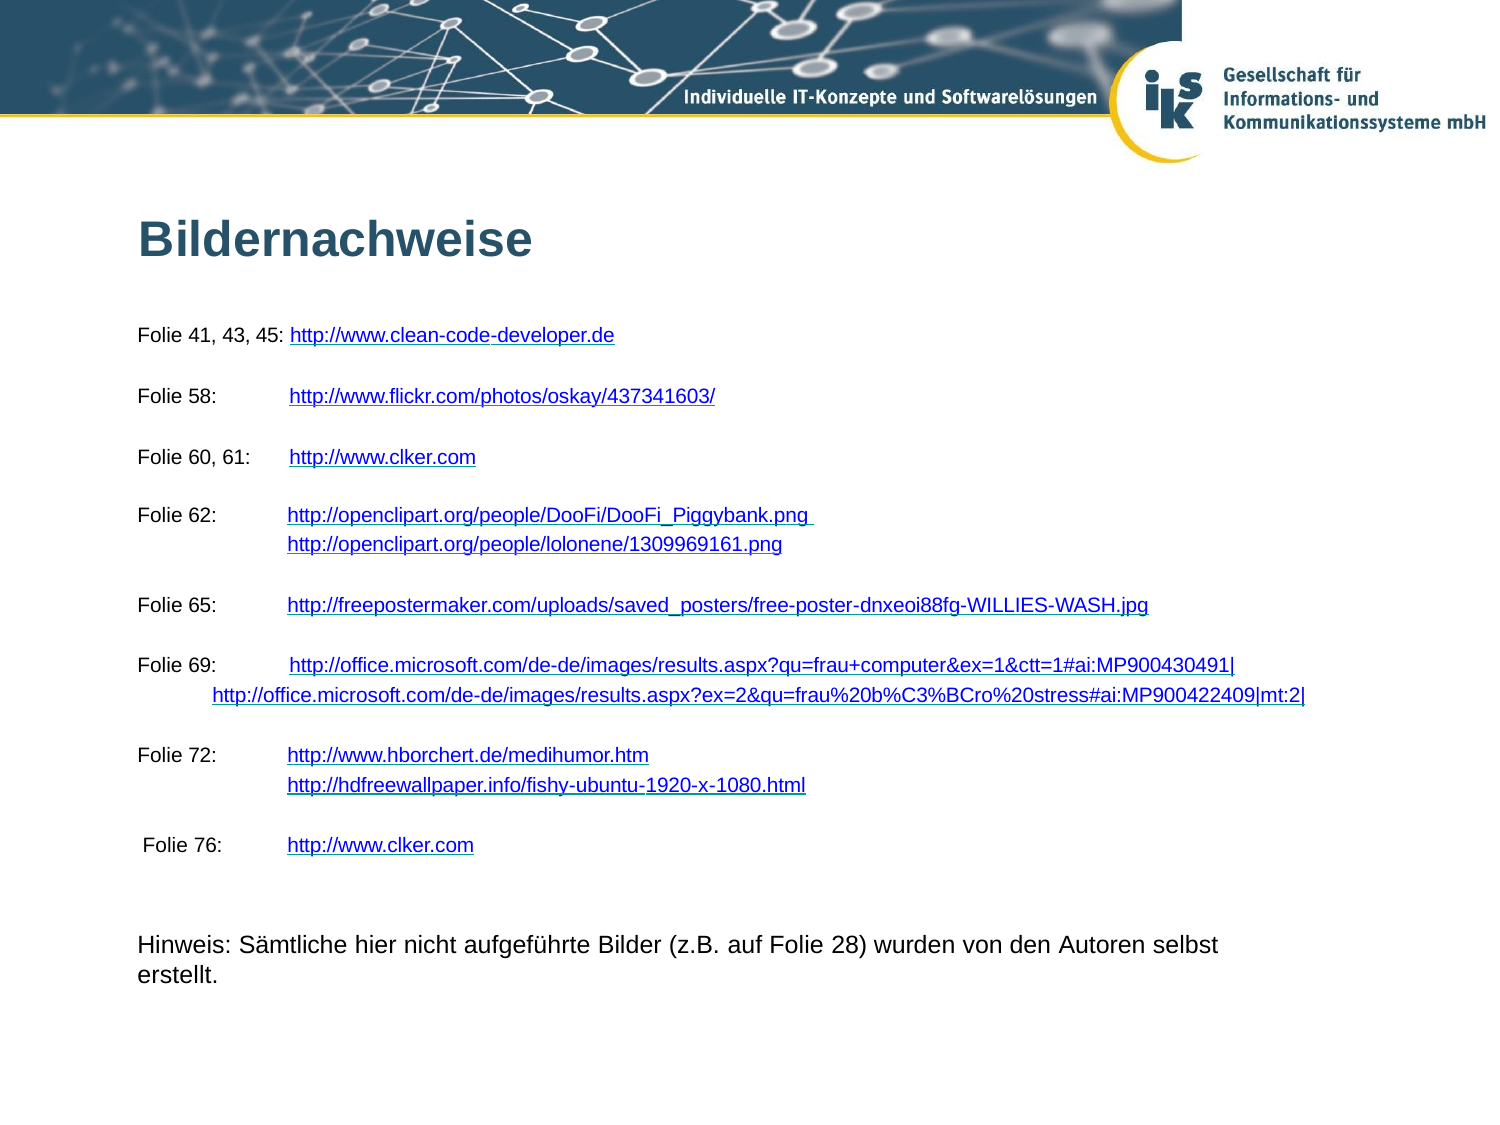

# Bildernachweise
Folie 41, 43, 45: http://www.clean-code-developer.de

Folie 58:	http://www.flickr.com/photos/oskay/437341603/

Folie 60, 61:	http://www.clker.com
http://openclipart.org/people/DooFi/DooFi_Piggybank.png  http://openclipart.org/people/lolonene/1309969161.png
Folie 62:
Folie 65:
http://freepostermaker.com/uploads/saved_posters/free-poster-dnxeoi88fg-WILLIES-WASH.jpg
Folie 69:	http://office.microsoft.com/de-de/images/results.aspx?qu=frau+computer&ex=1&ctt=1#ai:MP900430491|
http://office.microsoft.com/de-de/images/results.aspx?ex=2&qu=frau%20b%C3%BCro%20stress#ai:MP900422409|mt:2|
http://www.hborchert.de/medihumor.htm
http://hdfreewallpaper.info/fishy-ubuntu-1920-x-1080.html
Folie 72:
Folie 76:
http://www.clker.com
Hinweis: Sämtliche hier nicht aufgeführte Bilder (z.B. auf Folie 28) wurden von den Autoren selbst erstellt.